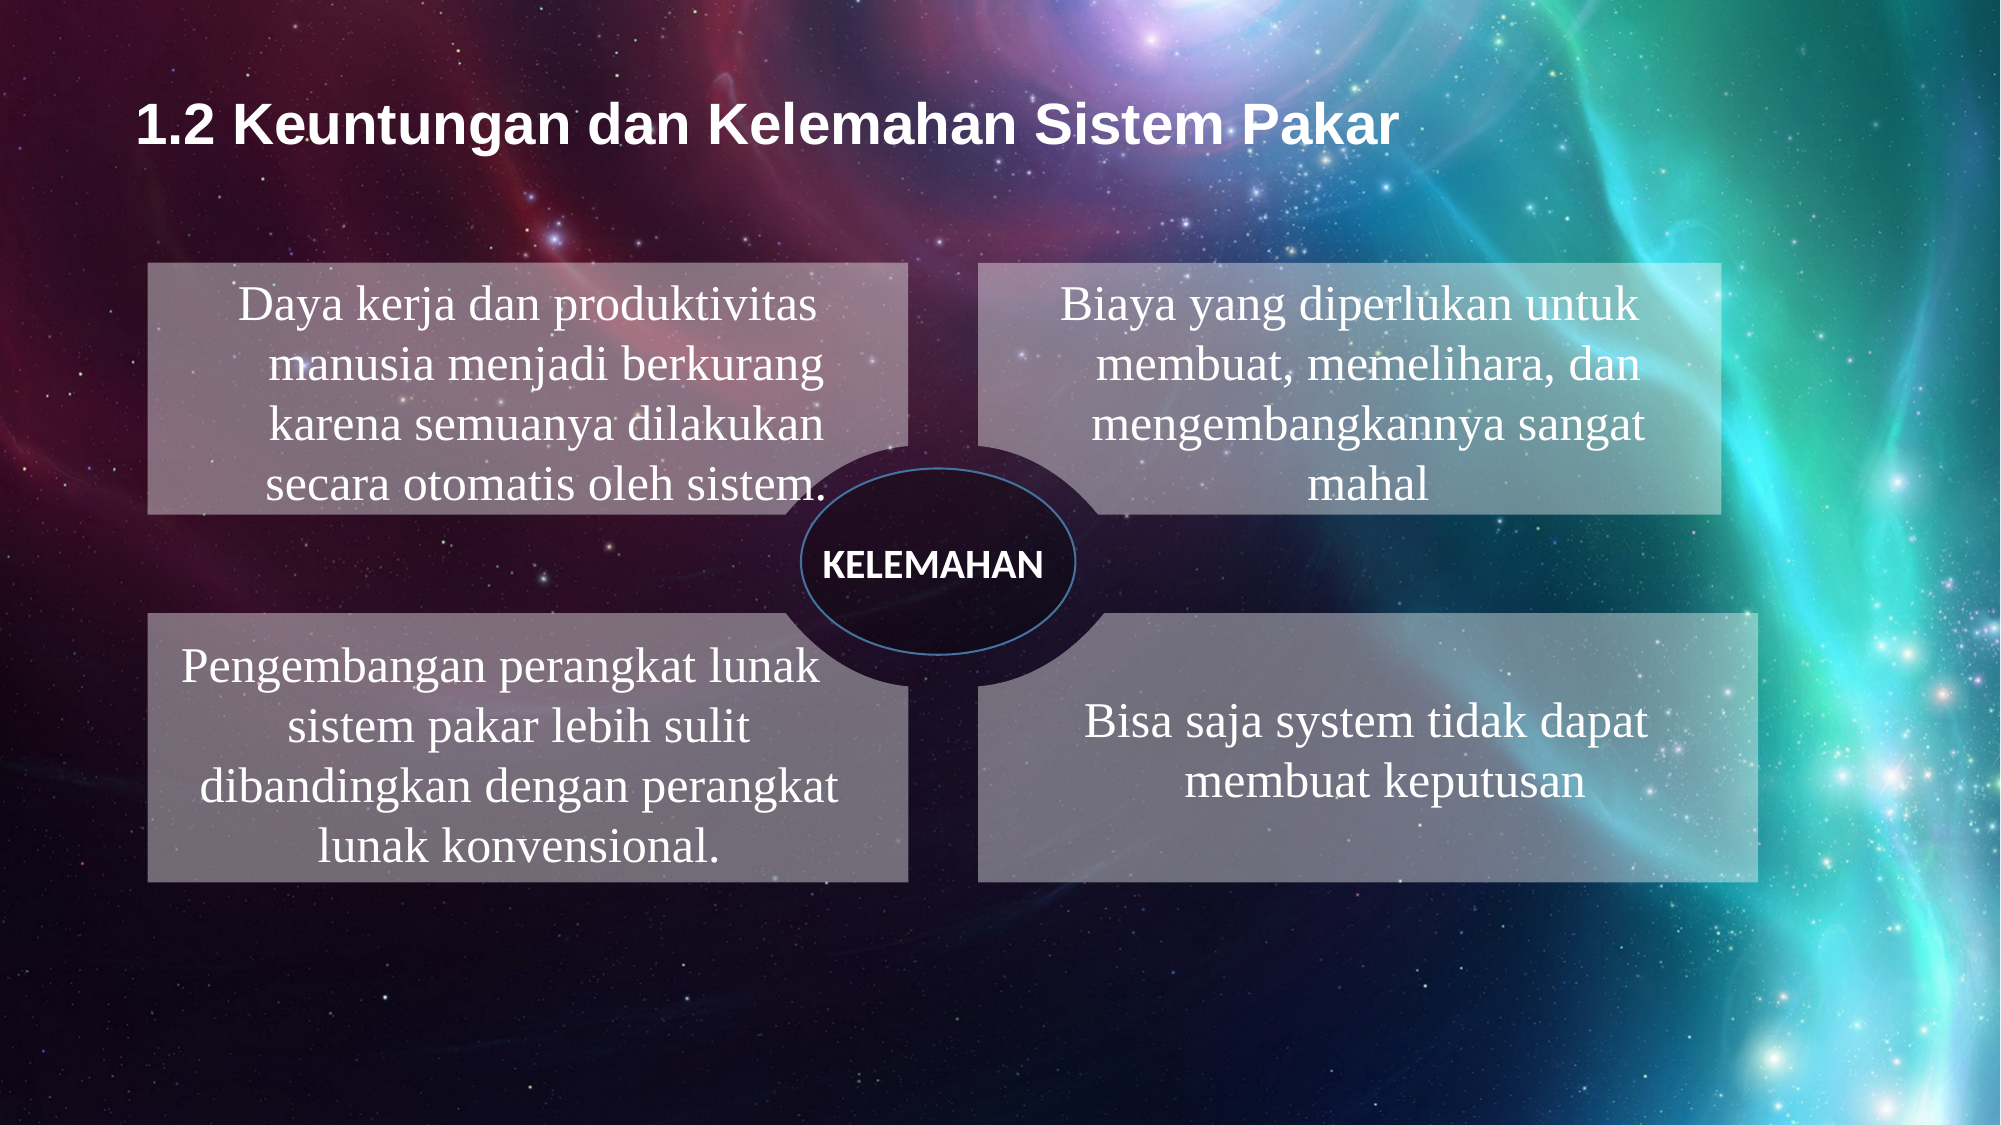

1.2 Keuntungan dan Kelemahan Sistem Pakar

Daya kerja dan produktivitas manusia menjadi berkurang karena semuanya dilakukan secara otomatis oleh sistem.

Biaya yang diperlukan untuk membuat, memelihara, dan mengembangkannya sangat mahal

KELEMAHAN

Pengembangan perangkat lunak sistem pakar lebih sulit dibandingkan dengan perangkat lunak konvensional.
Bisa saja system tidak dapat membuat keputusan